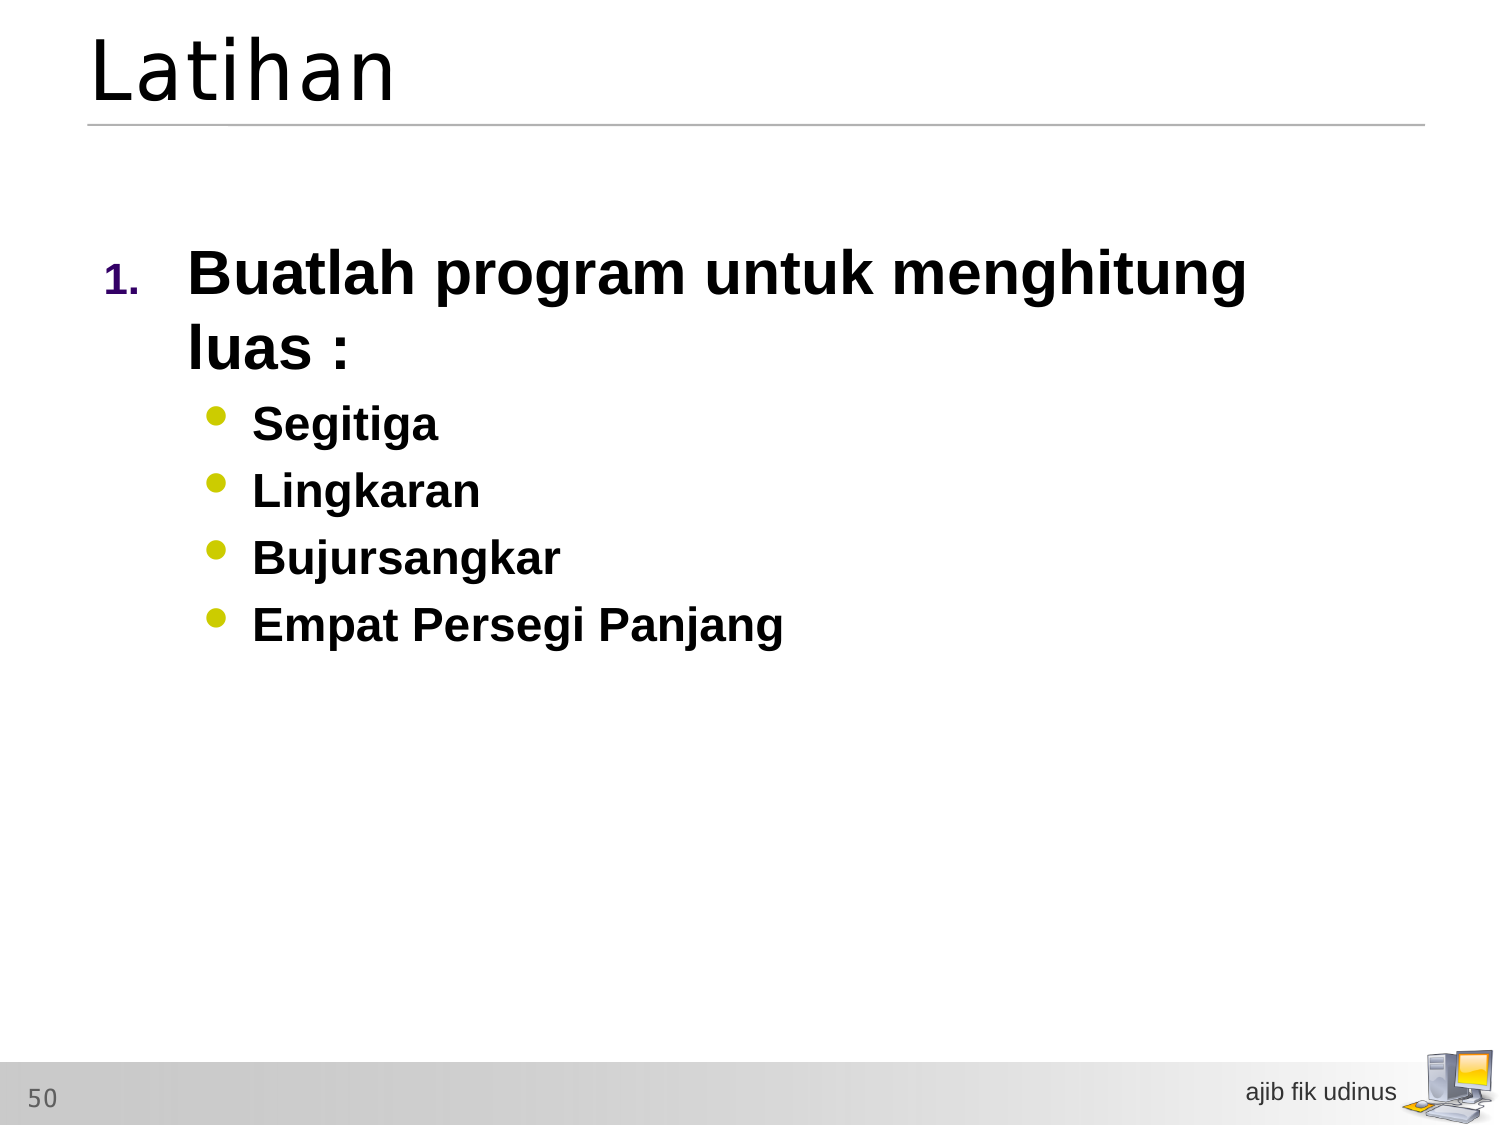

# Latihan
Buatlah program untuk menghitung luas :
Segitiga
Lingkaran
Bujursangkar
Empat Persegi Panjang

ajib fik udinus
50